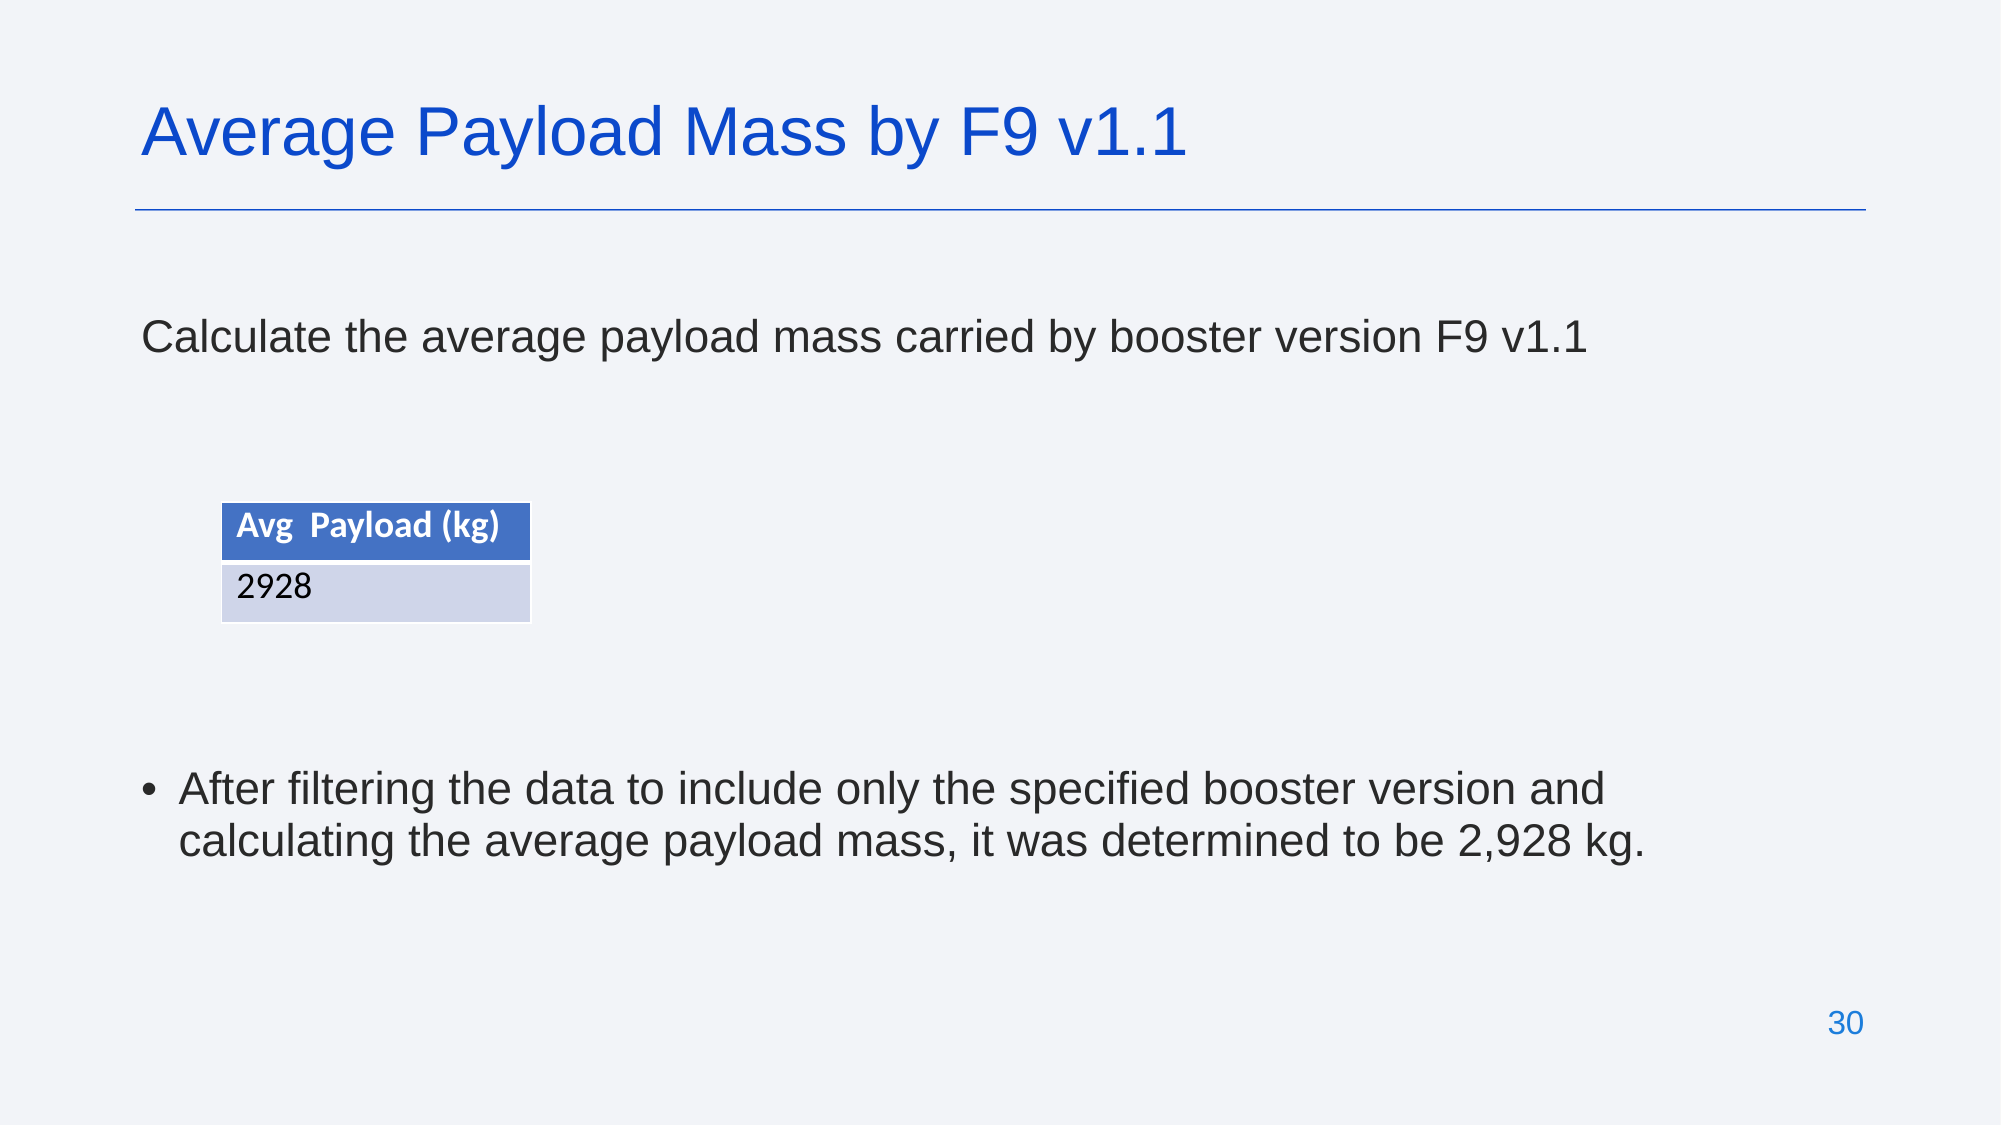

Average Payload Mass by F9 v1.1
Calculate the average payload mass carried by booster version F9 v1.1
| Avg Payload (kg) |
| --- |
| 2928 |
After filtering the data to include only the specified booster version and calculating the average payload mass, it was determined to be 2,928 kg.
30